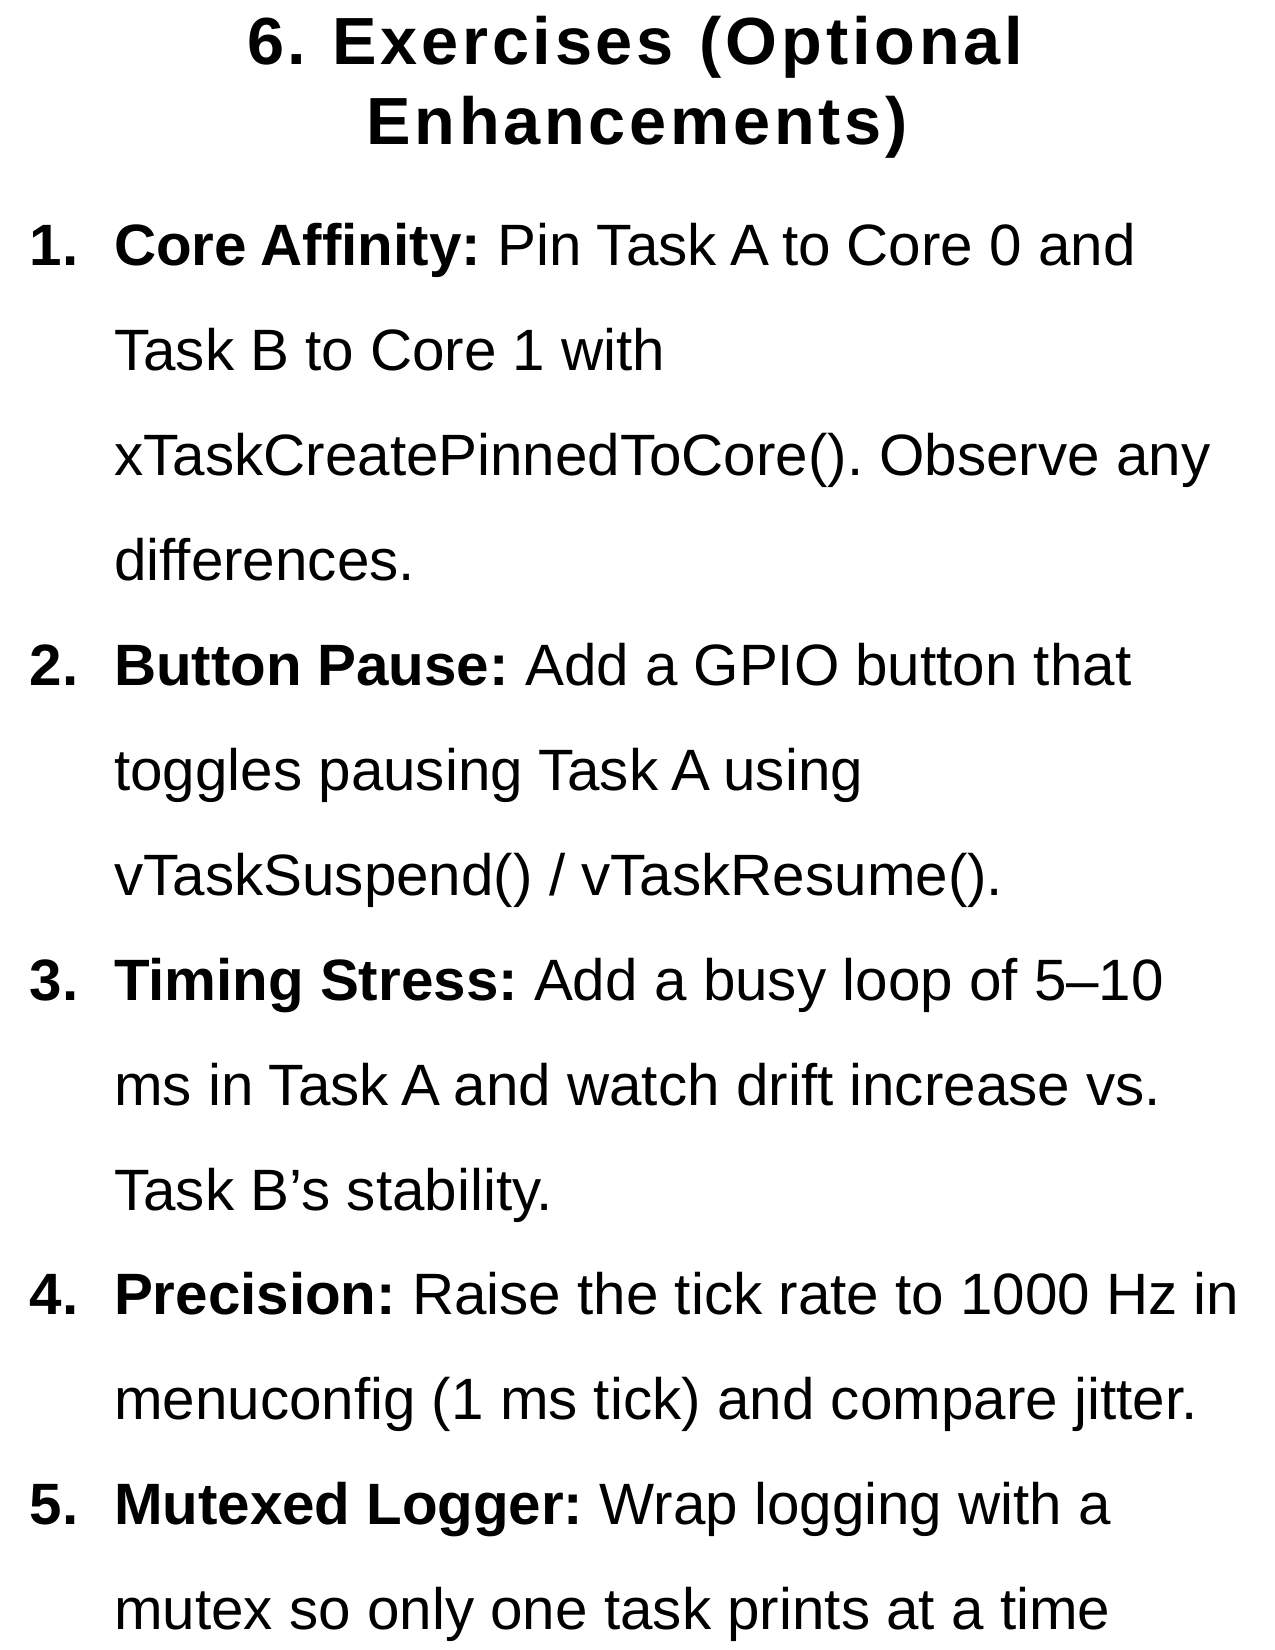

7. Summary
6. Exercises (Optional Enhancements)

Core Affinity: Pin Task A to Core 0 and Task B to Core 1 with xTaskCreatePinnedToCore(). Observe any differences.
Button Pause: Add a GPIO button that toggles pausing Task A using vTaskSuspend() / vTaskResume().
Timing Stress: Add a busy loop of 5–10 ms in Task A and watch drift increase vs. Task B’s stability.
Precision: Raise the tick rate to 1000 Hz in menuconfig (1 ms tick) and compare jitter.
Mutexed Logger: Wrap logging with a mutex so only one task prints at a time (teaser for Day 12).